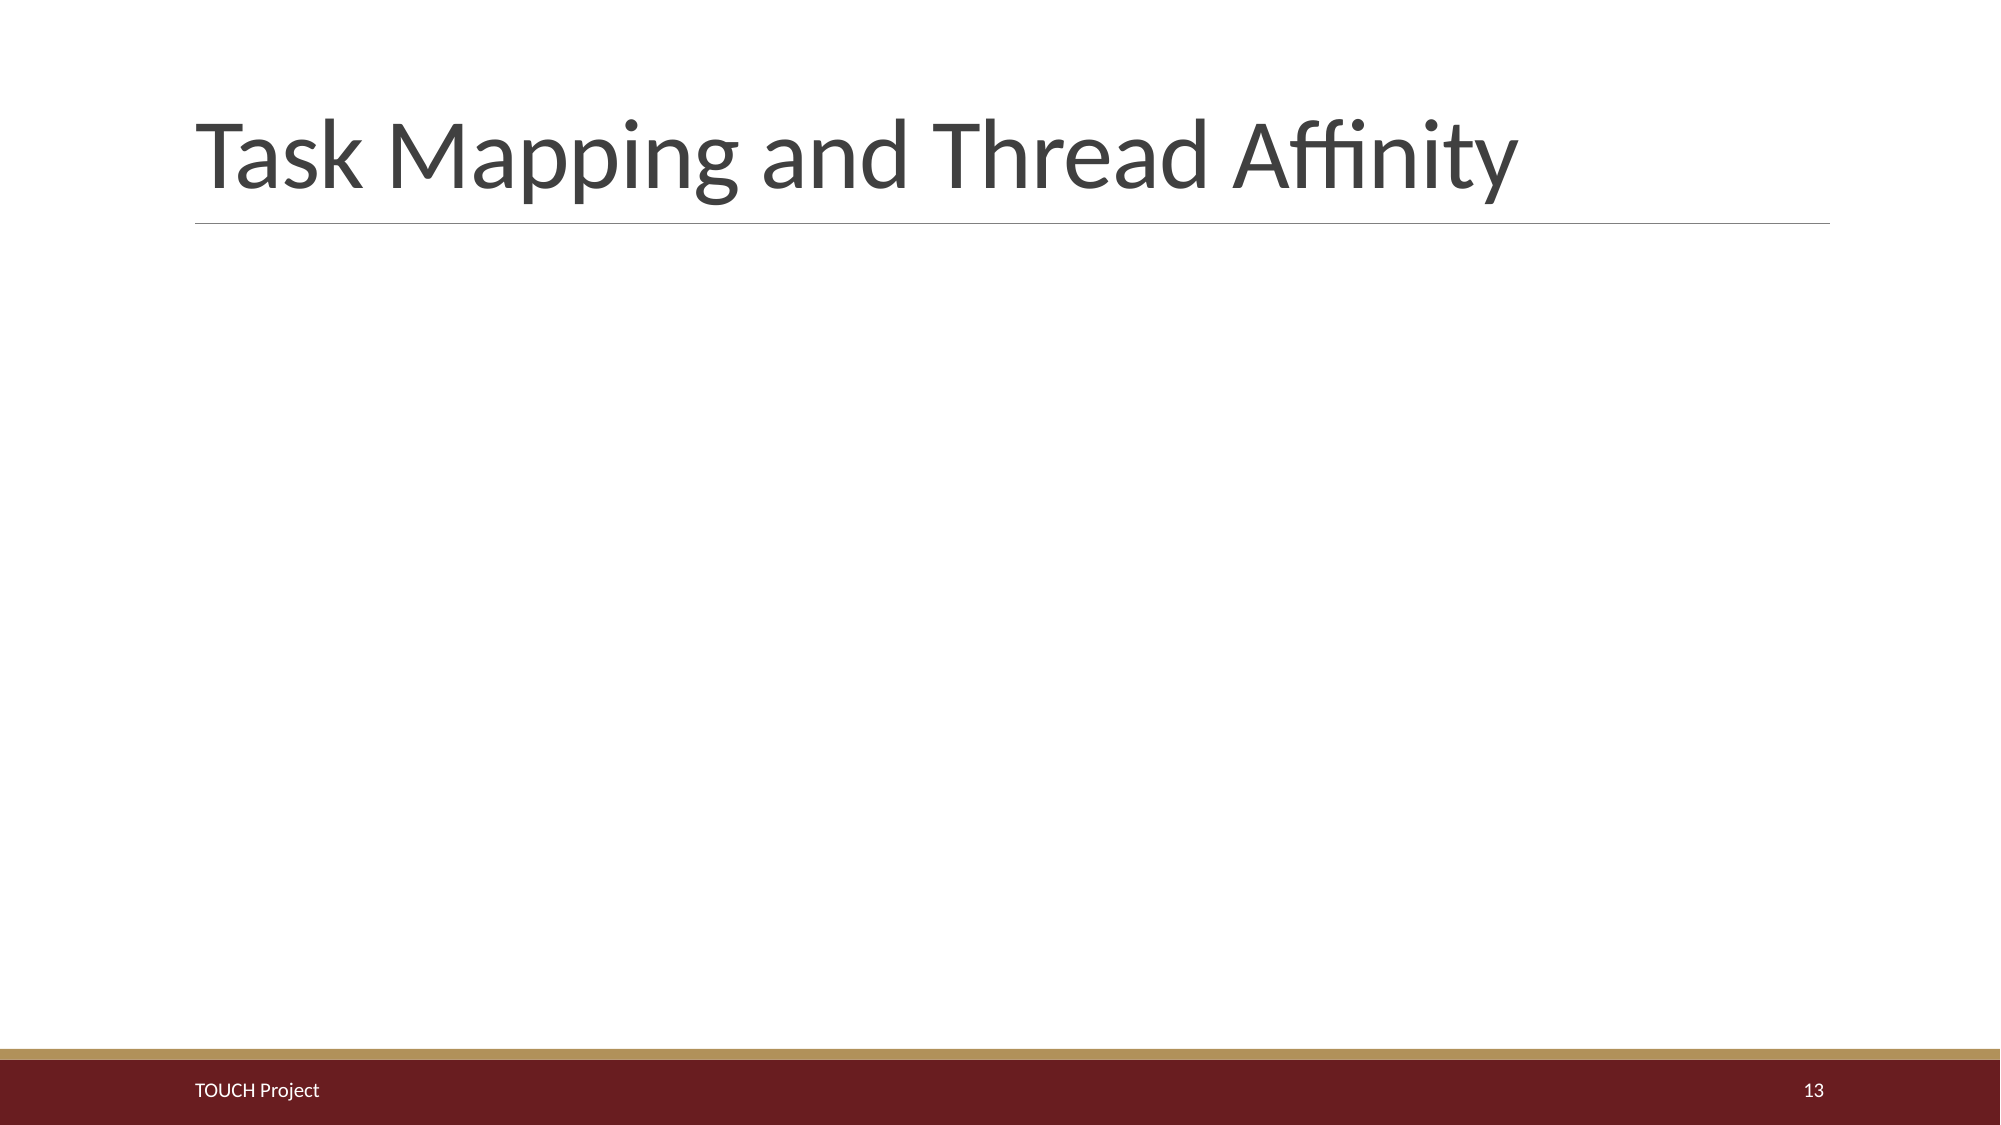

# Task Mapping and Thread Affinity

TOUCH Project
13